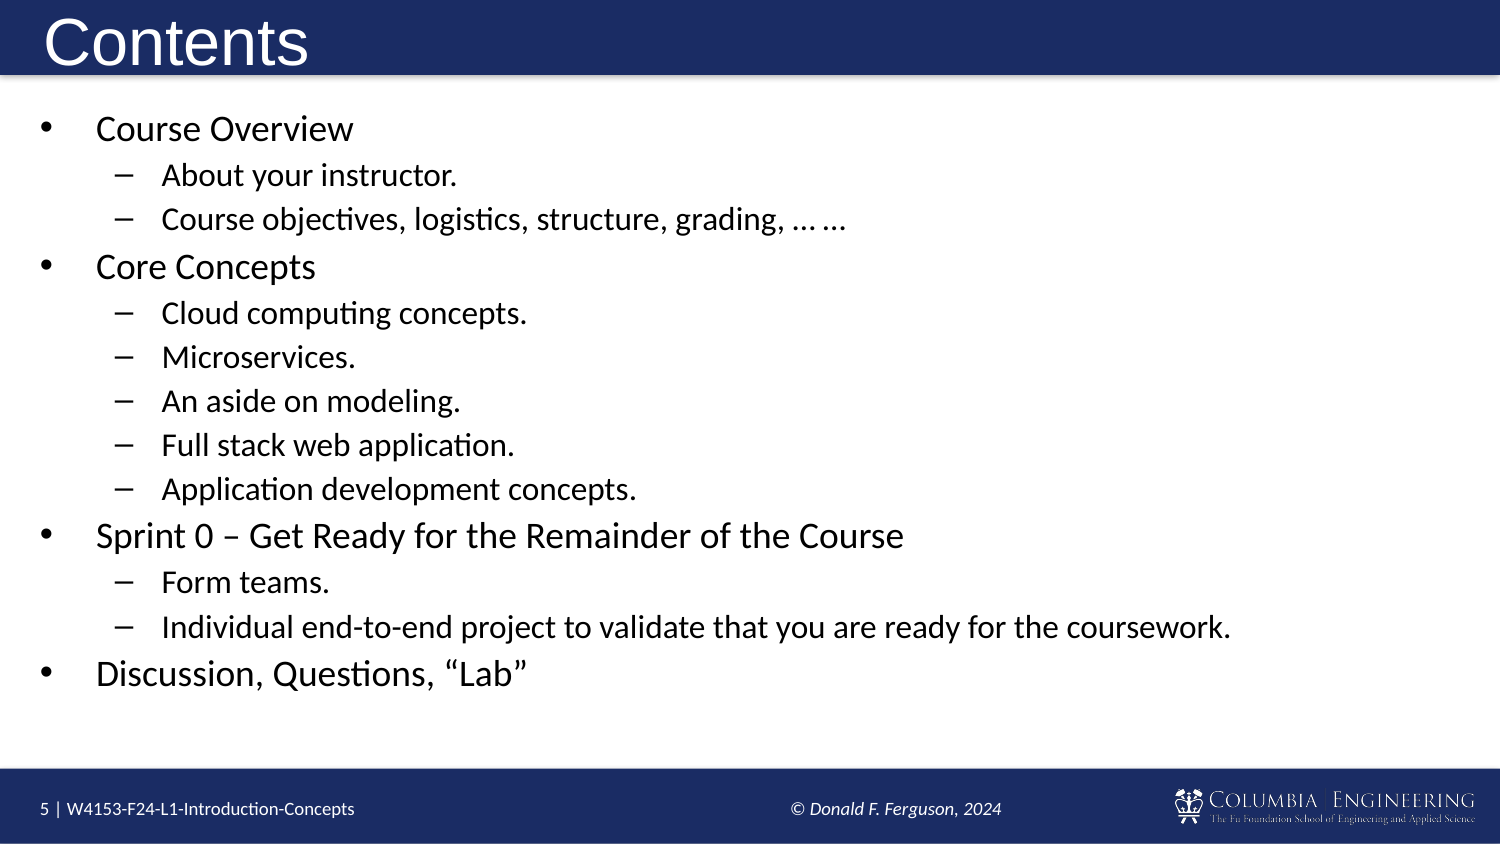

# Contents
Course Overview
About your instructor.
Course objectives, logistics, structure, grading, … …
Core Concepts
Cloud computing concepts.
Microservices.
An aside on modeling.
Full stack web application.
Application development concepts.
Sprint 0 – Get Ready for the Remainder of the Course
Form teams.
Individual end-to-end project to validate that you are ready for the coursework.
Discussion, Questions, “Lab”